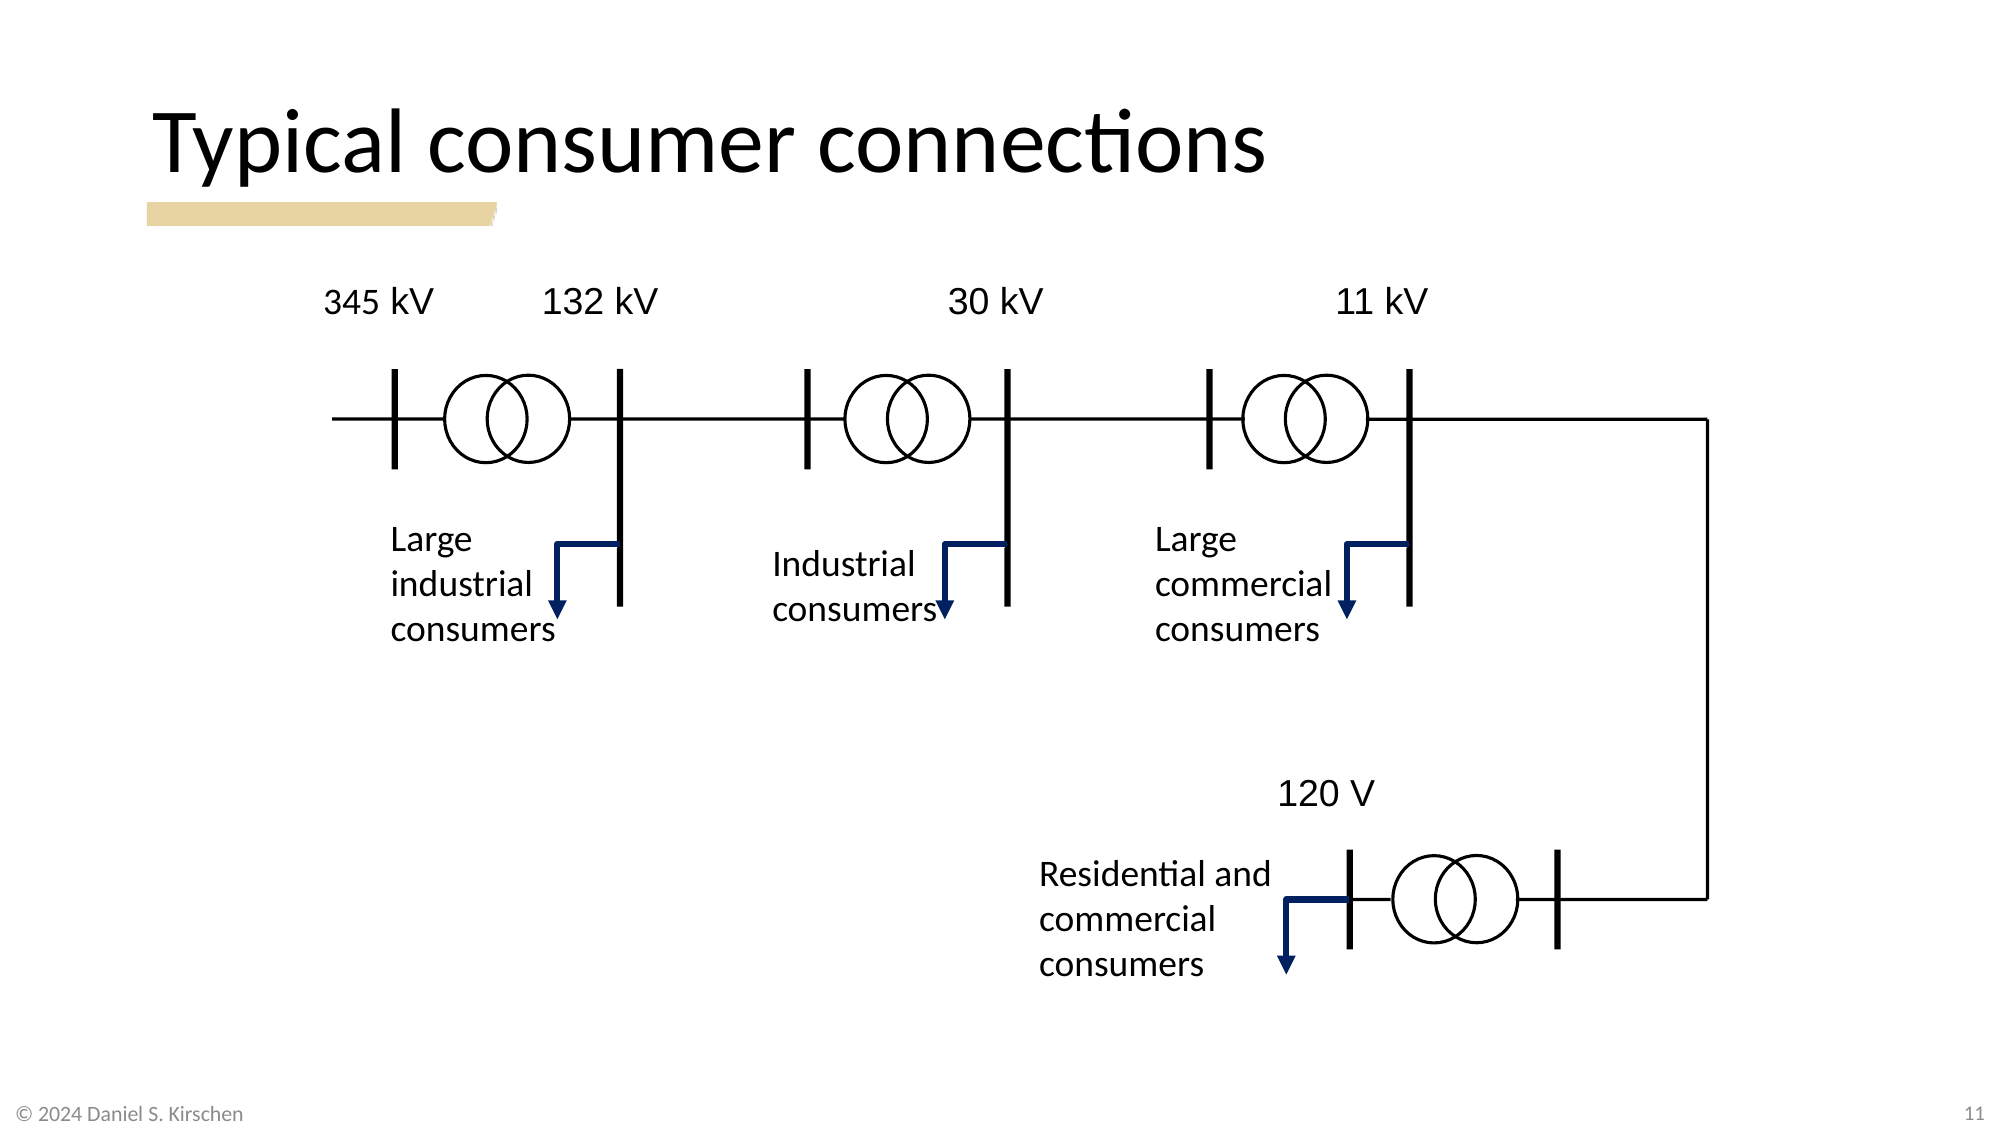

# Typical consumer connections

345 kV
132 kV
30 kV
11 kV

Large
industrial
consumers
Large
commercial
consumers
Industrial
consumers

120 V

Residential and
commercial
consumers

© 2024 Daniel S. Kirschen
11